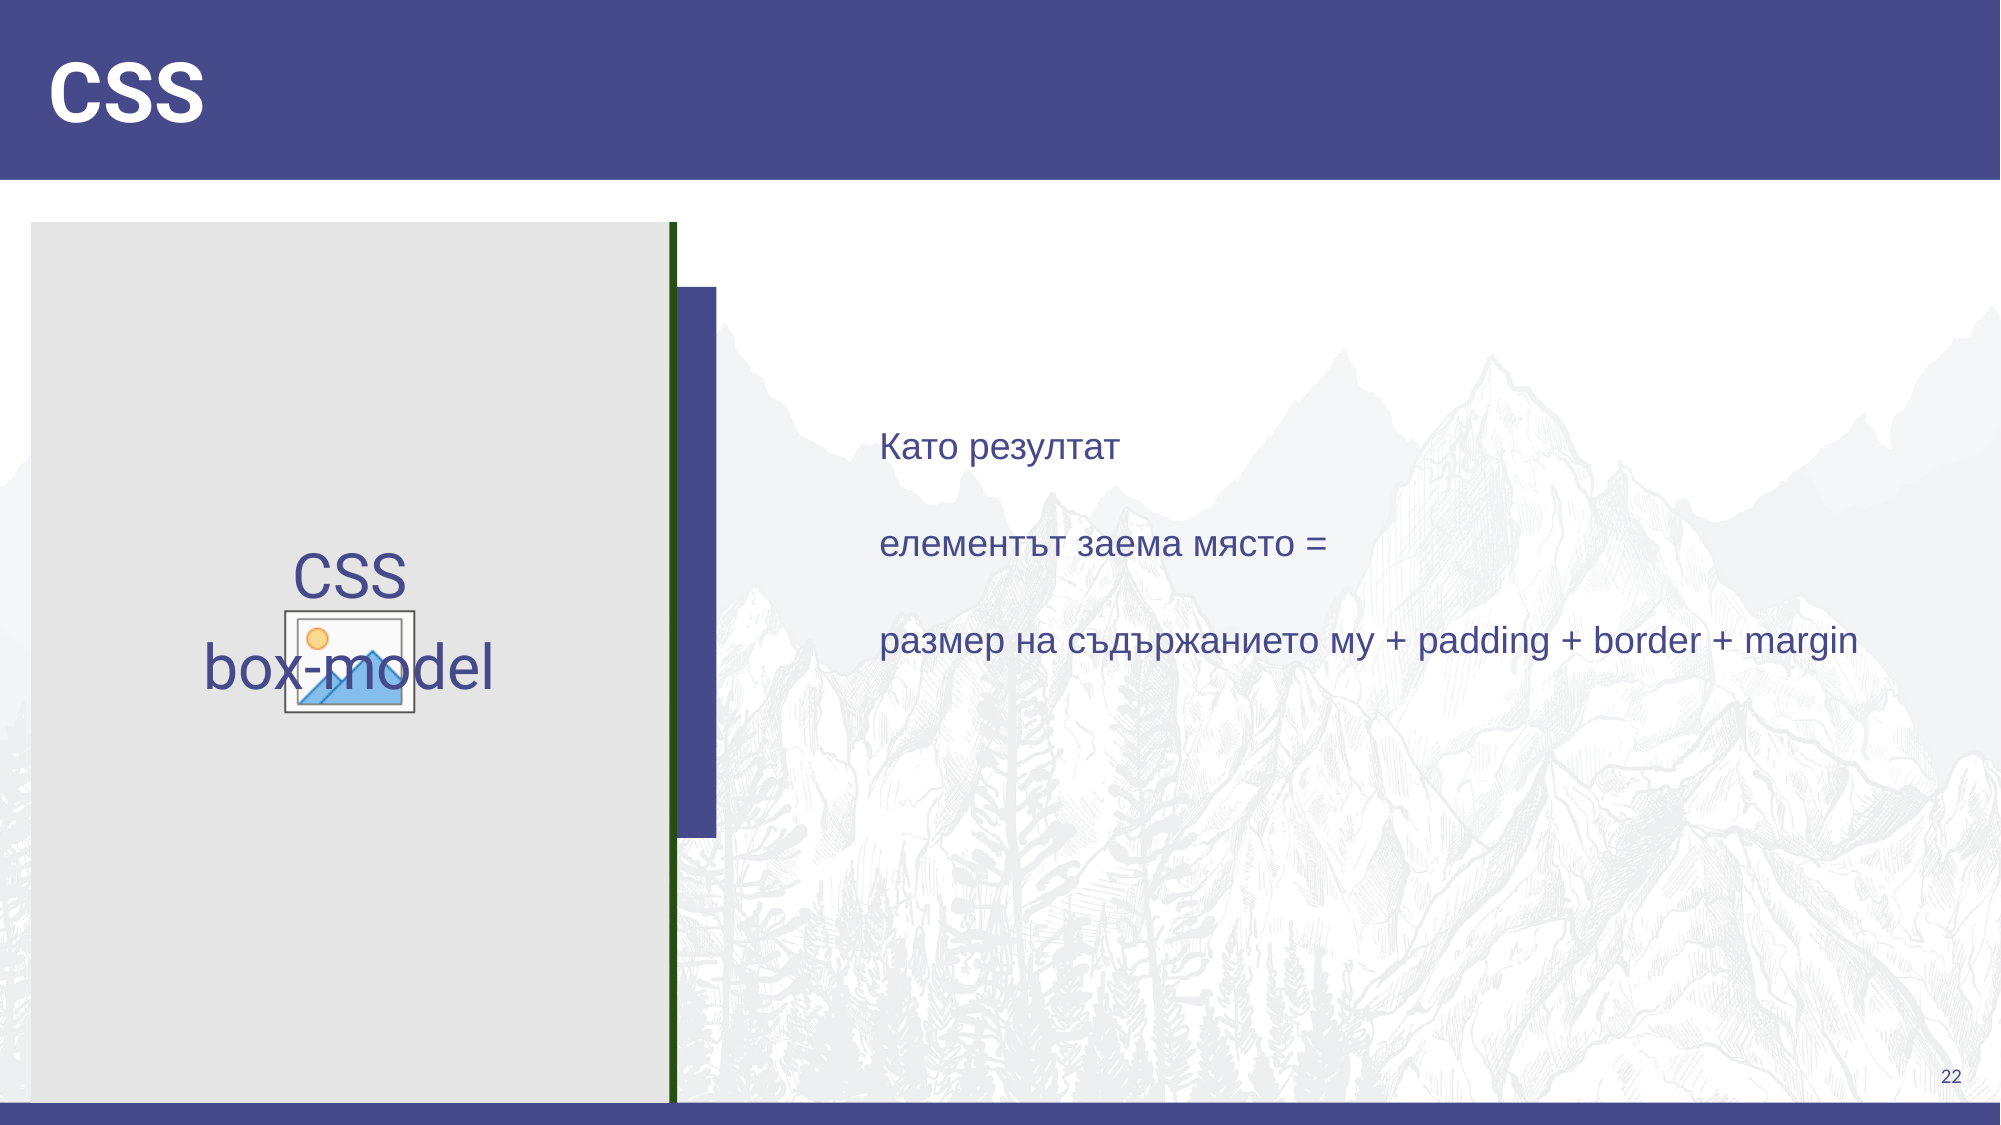

# CSS

Като резултат
елементът заема място =
размер на съдържанието му + padding + border + margin

CSS
box-model

22